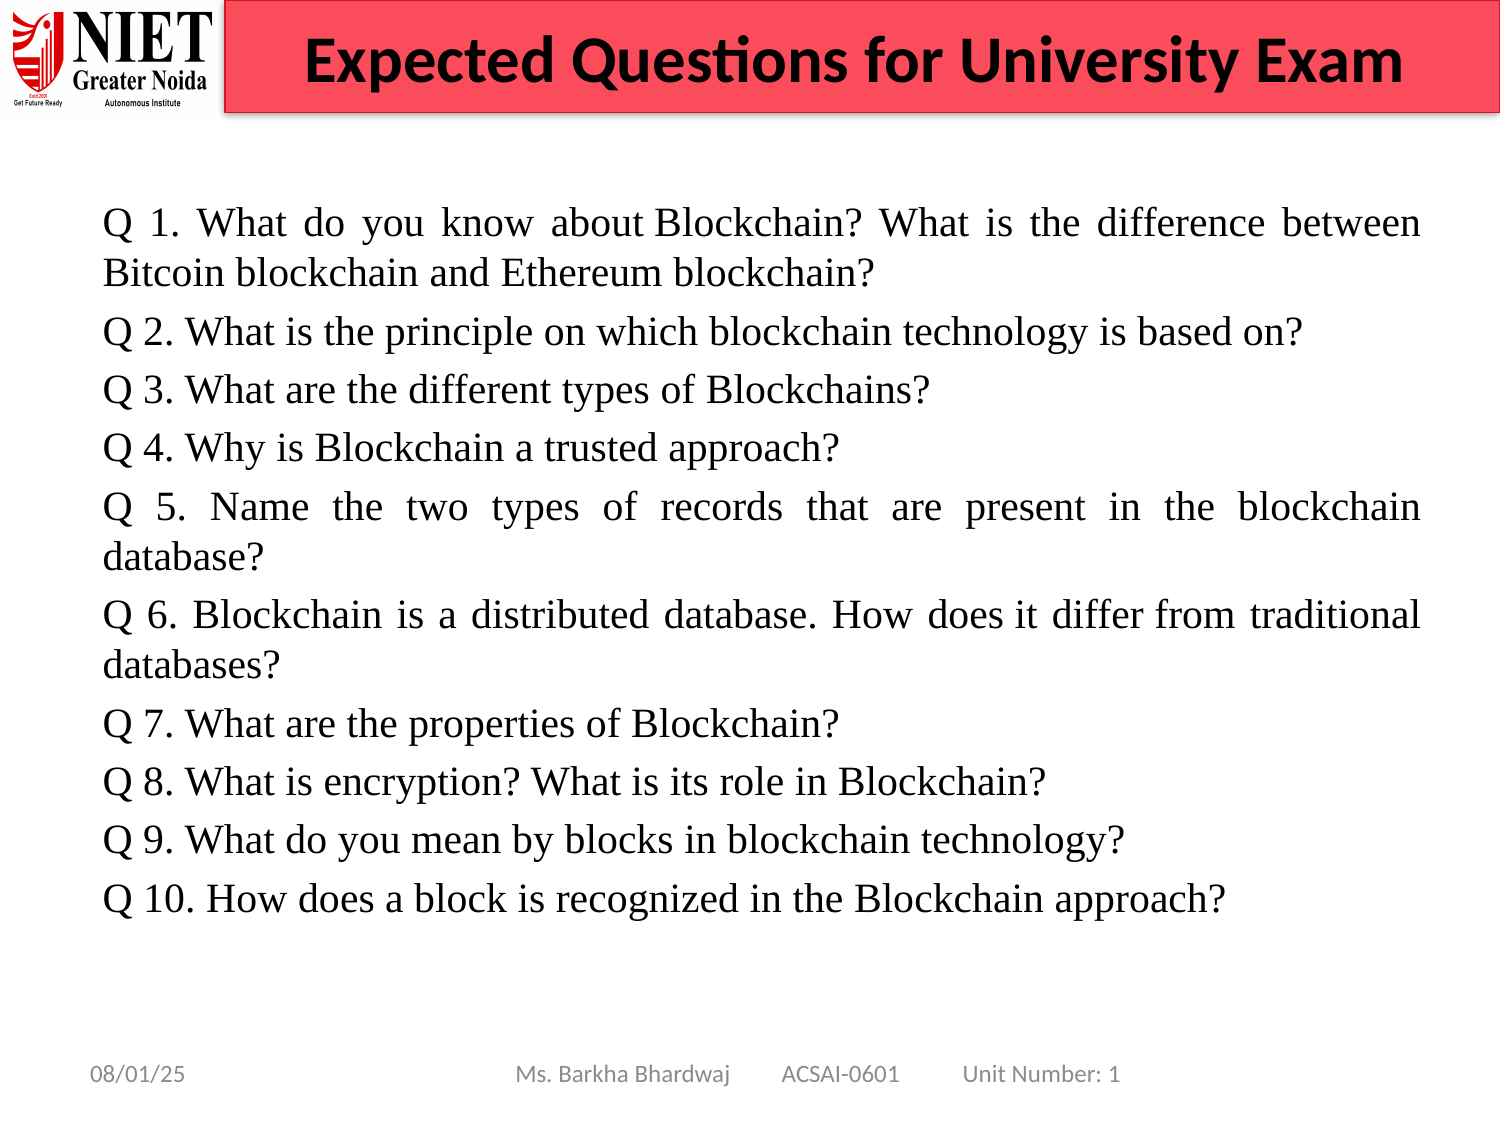

Expected Questions for University Exam
Q 1. What do you know about Blockchain? What is the difference between Bitcoin blockchain and Ethereum blockchain?
Q 2. What is the principle on which blockchain technology is based on?
Q 3. What are the different types of Blockchains?
Q 4. Why is Blockchain a trusted approach?
Q 5. Name the two types of records that are present in the blockchain database?
Q 6. Blockchain is a distributed database. How does it differ from traditional databases?
Q 7. What are the properties of Blockchain?
Q 8. What is encryption? What is its role in Blockchain?
Q 9. What do you mean by blocks in blockchain technology?
Q 10. How does a block is recognized in the Blockchain approach?

08/01/25
Ms. Barkha Bhardwaj         ACSAI-0601           Unit Number: 1